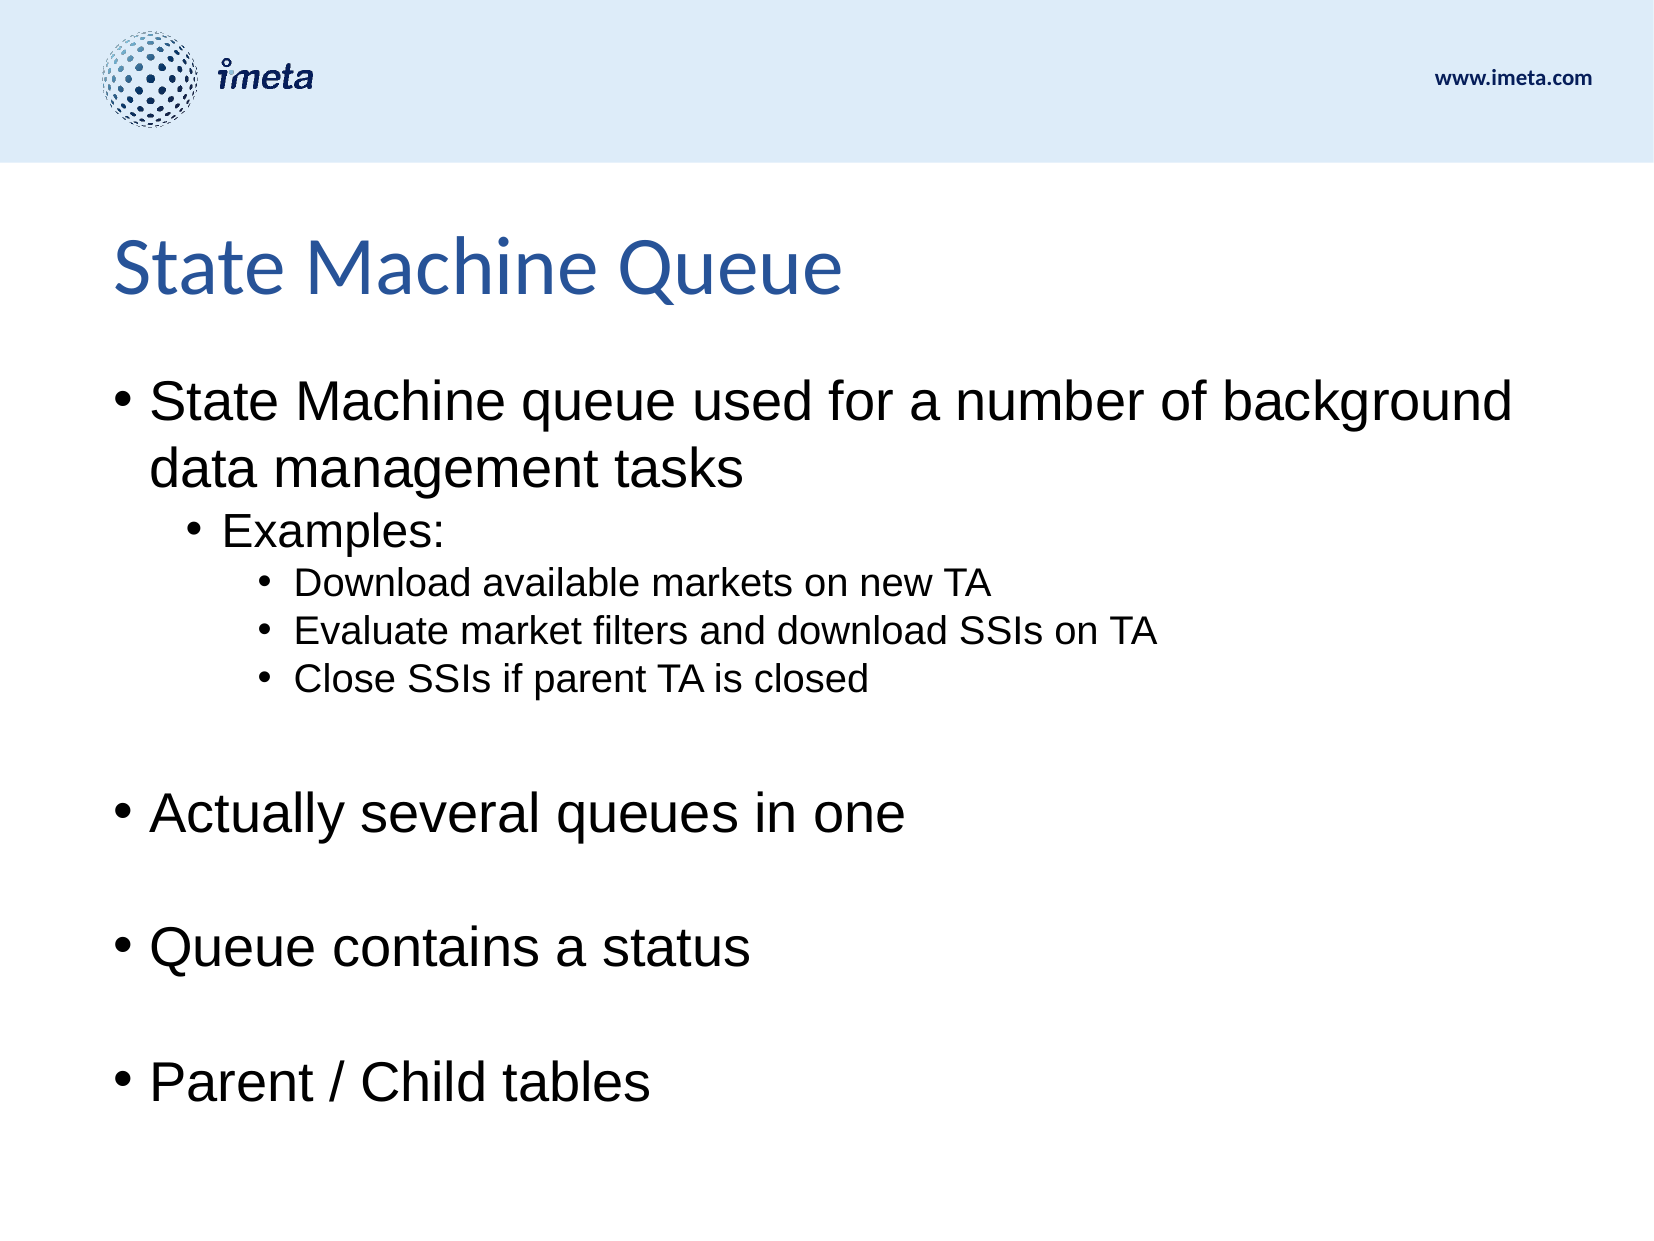

# State Machine Queue
State Machine queue used for a number of background data management tasks
Examples:
Download available markets on new TA
Evaluate market filters and download SSIs on TA
Close SSIs if parent TA is closed

Actually several queues in one

Queue contains a status

Parent / Child tables